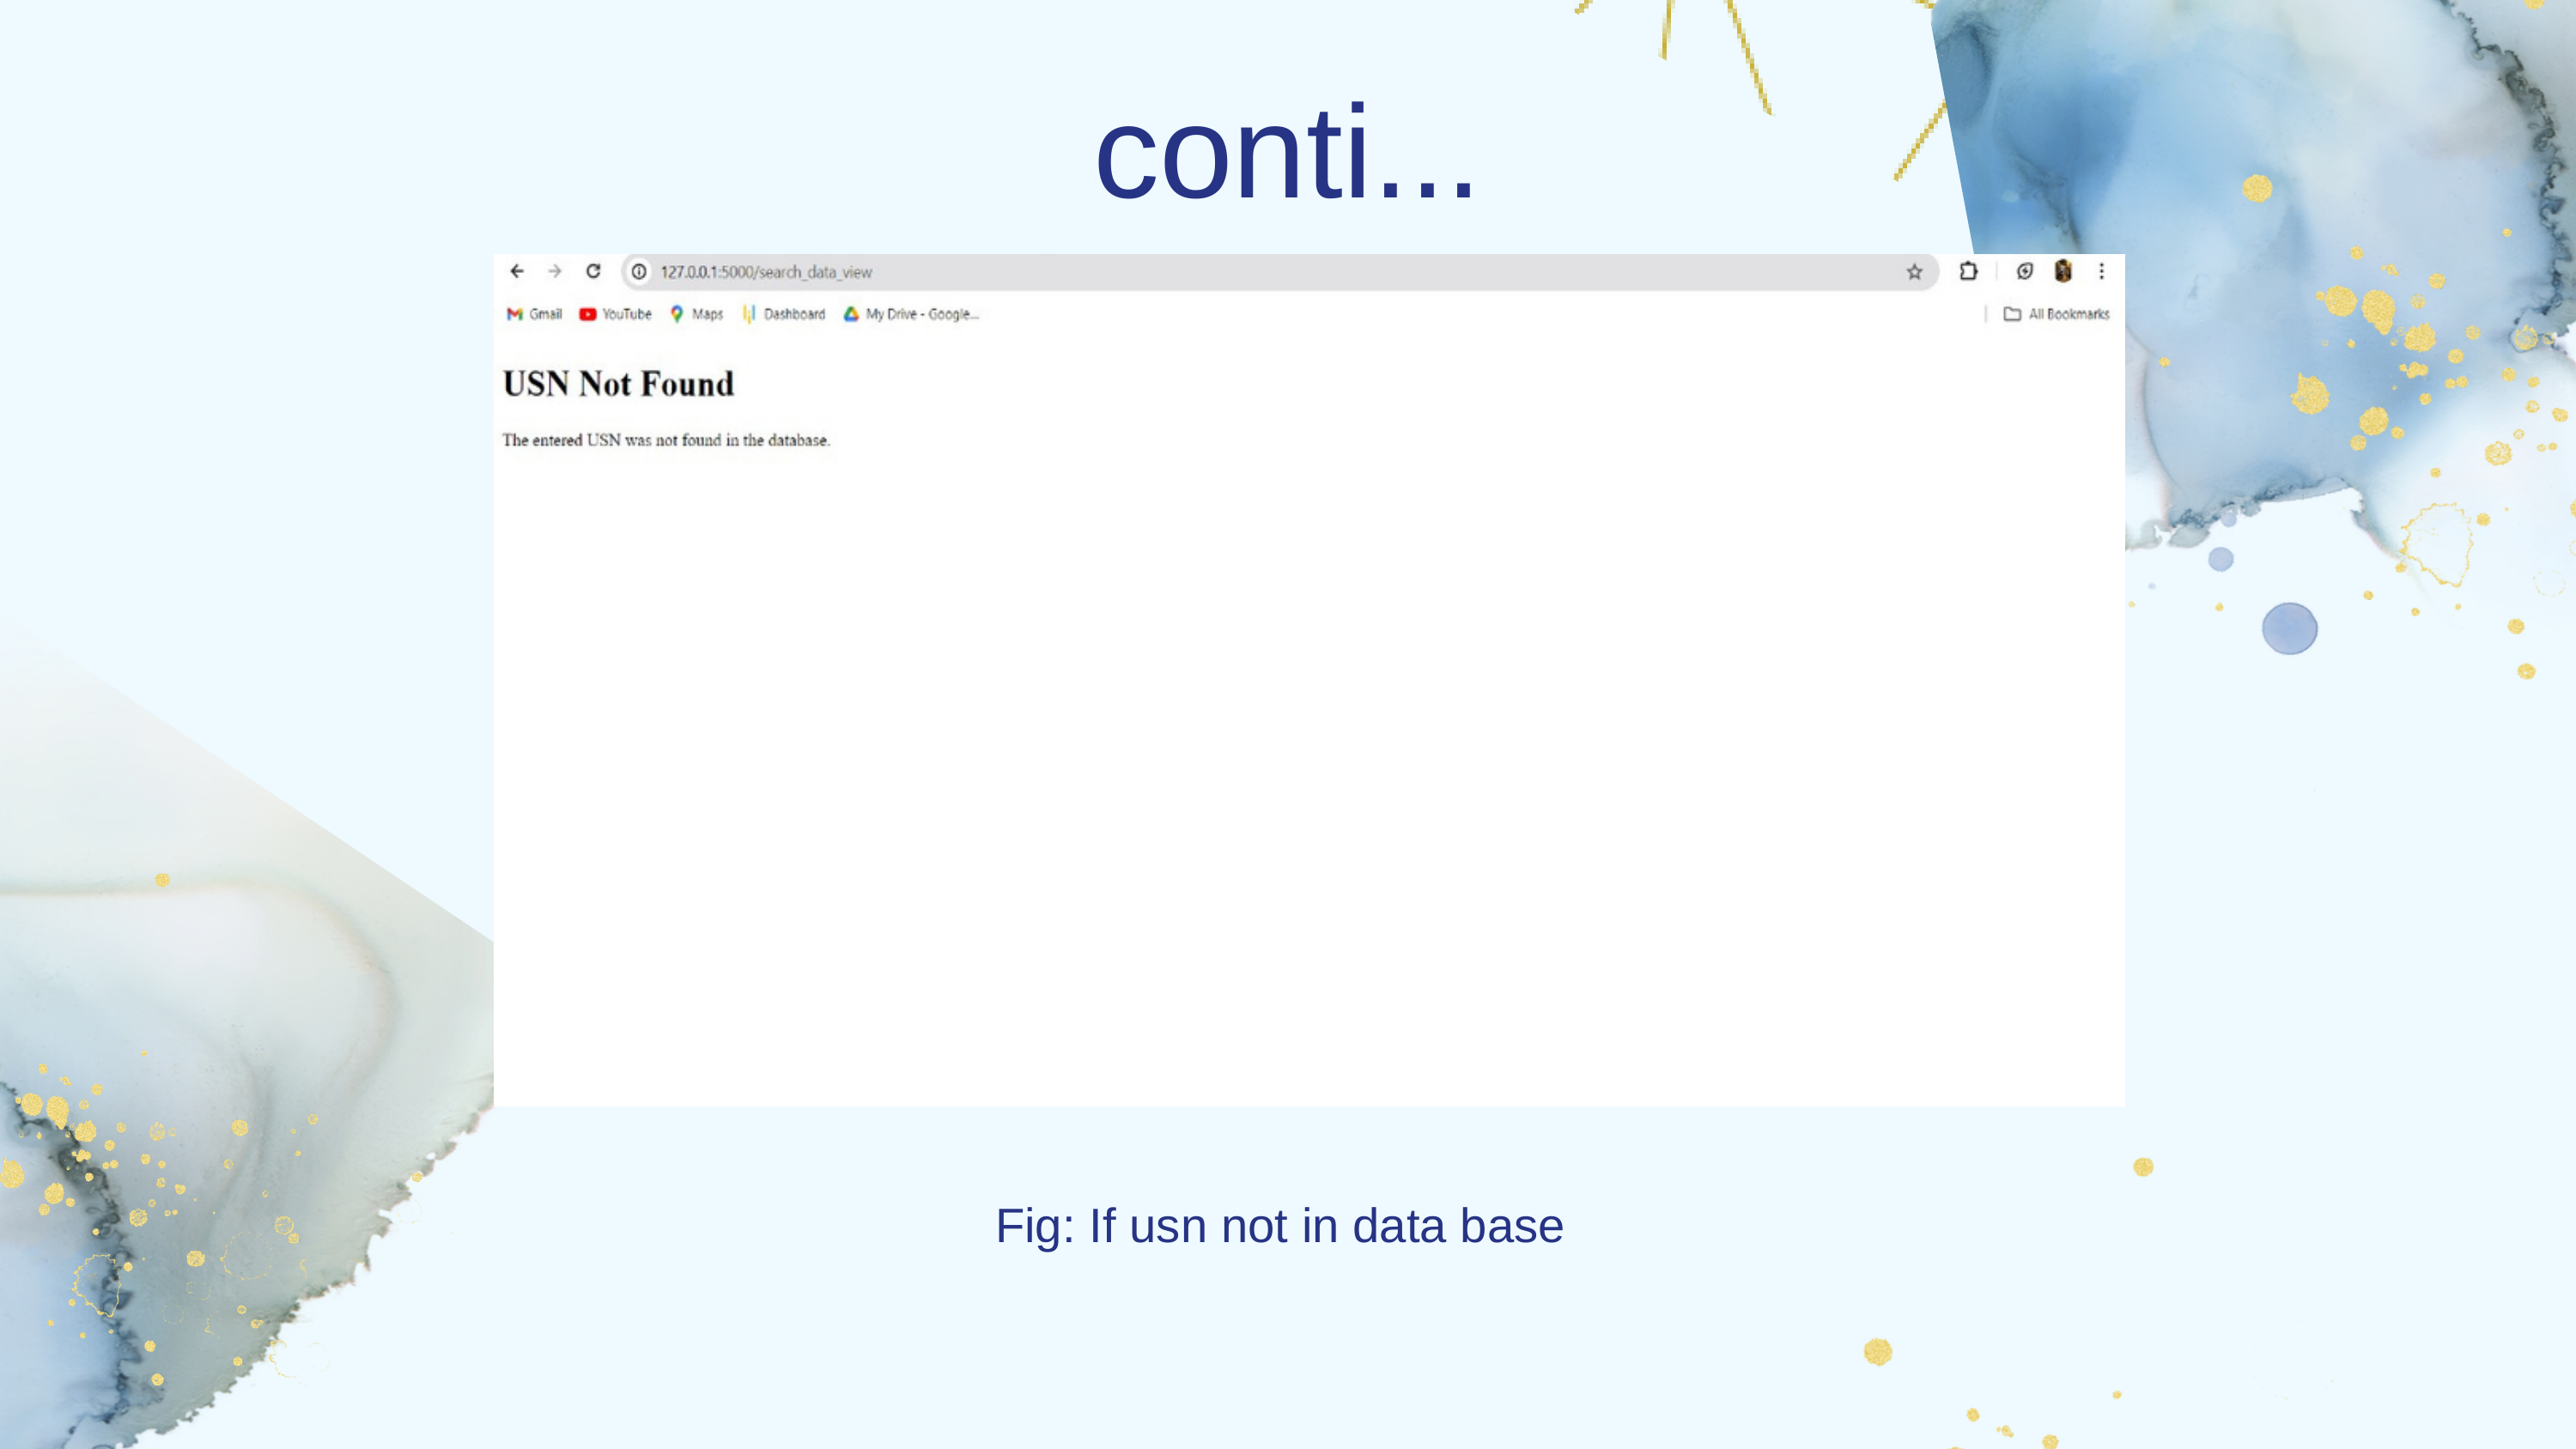

conti...

Fig: If usn not in data base